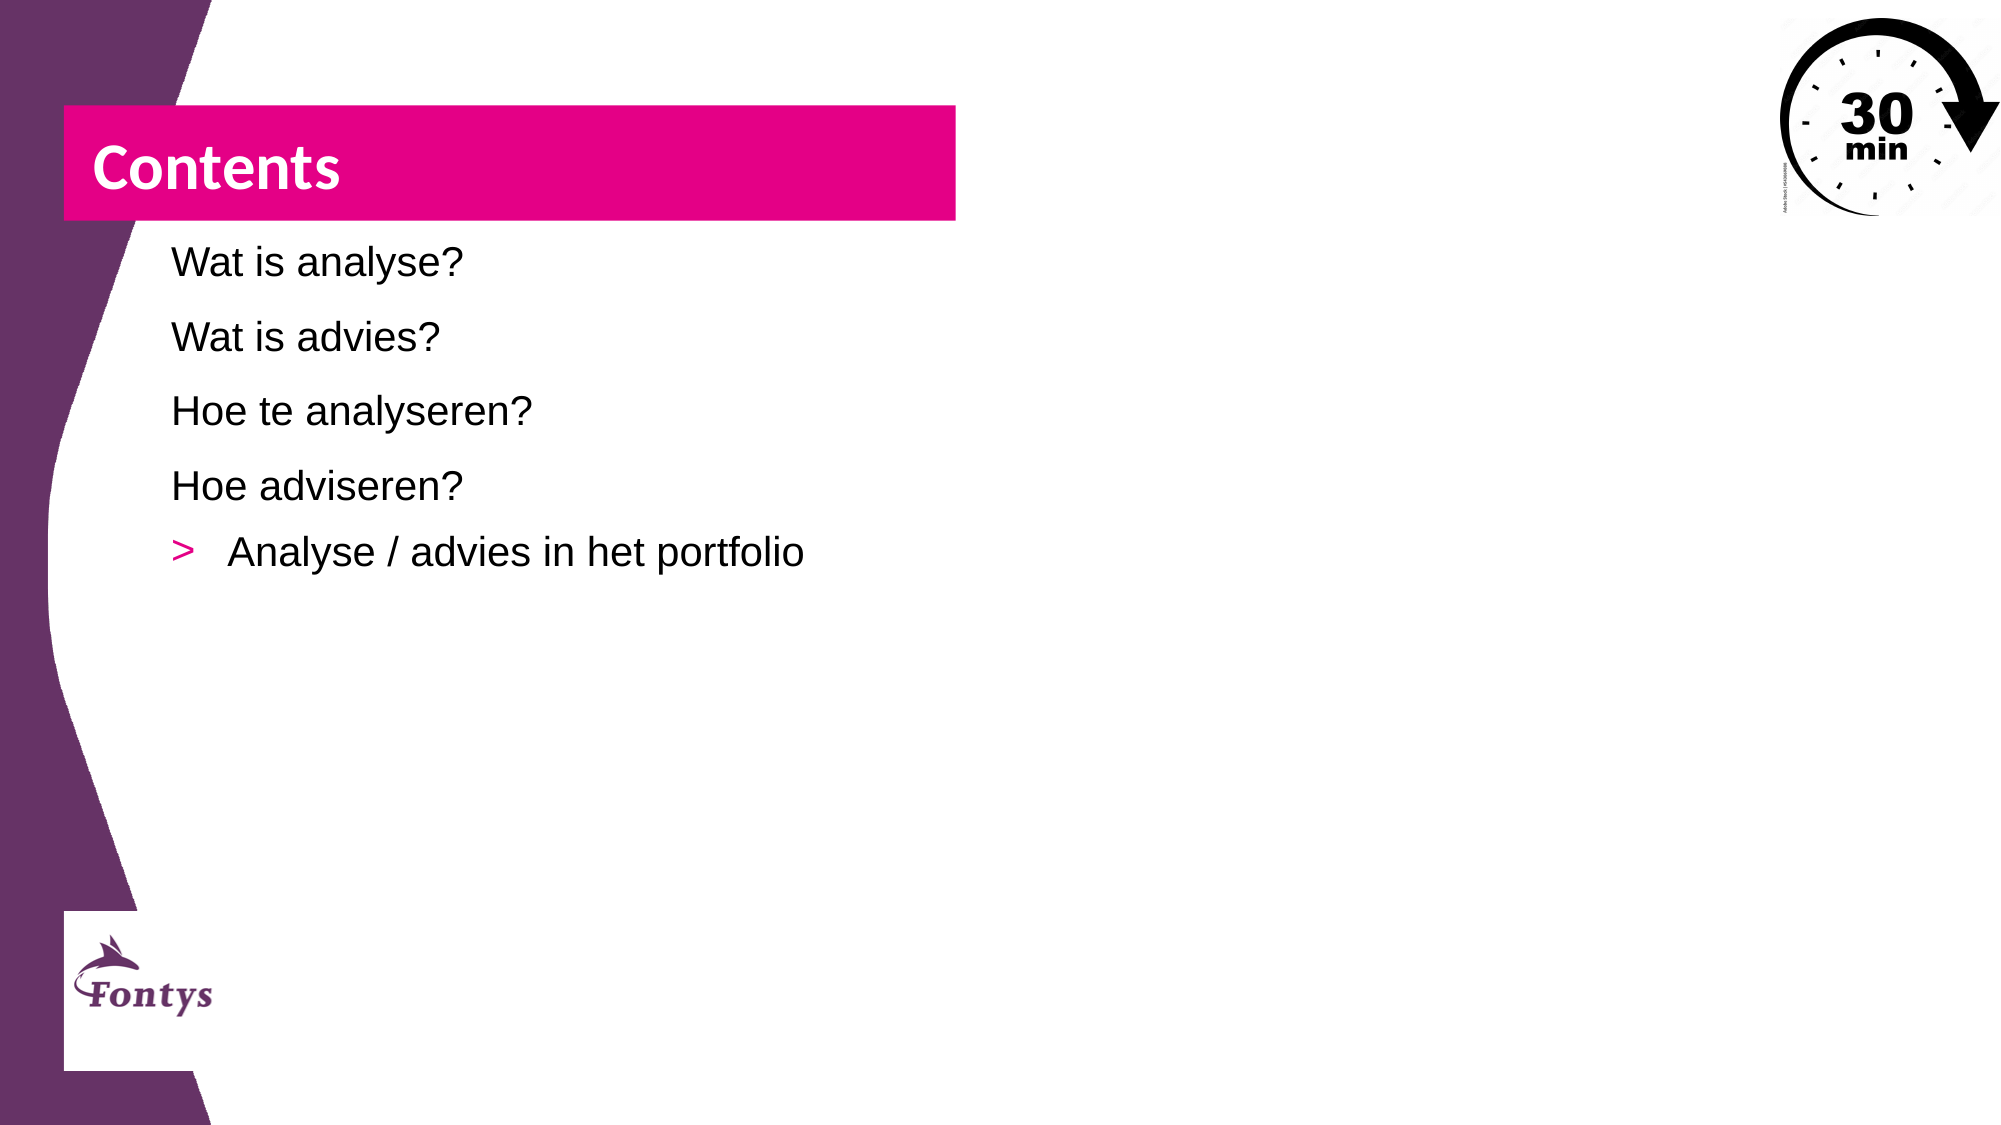

Wat is analyse?
Wat is advies?
Hoe te analyseren?
Hoe adviseren?
Analyse / advies in het portfolio